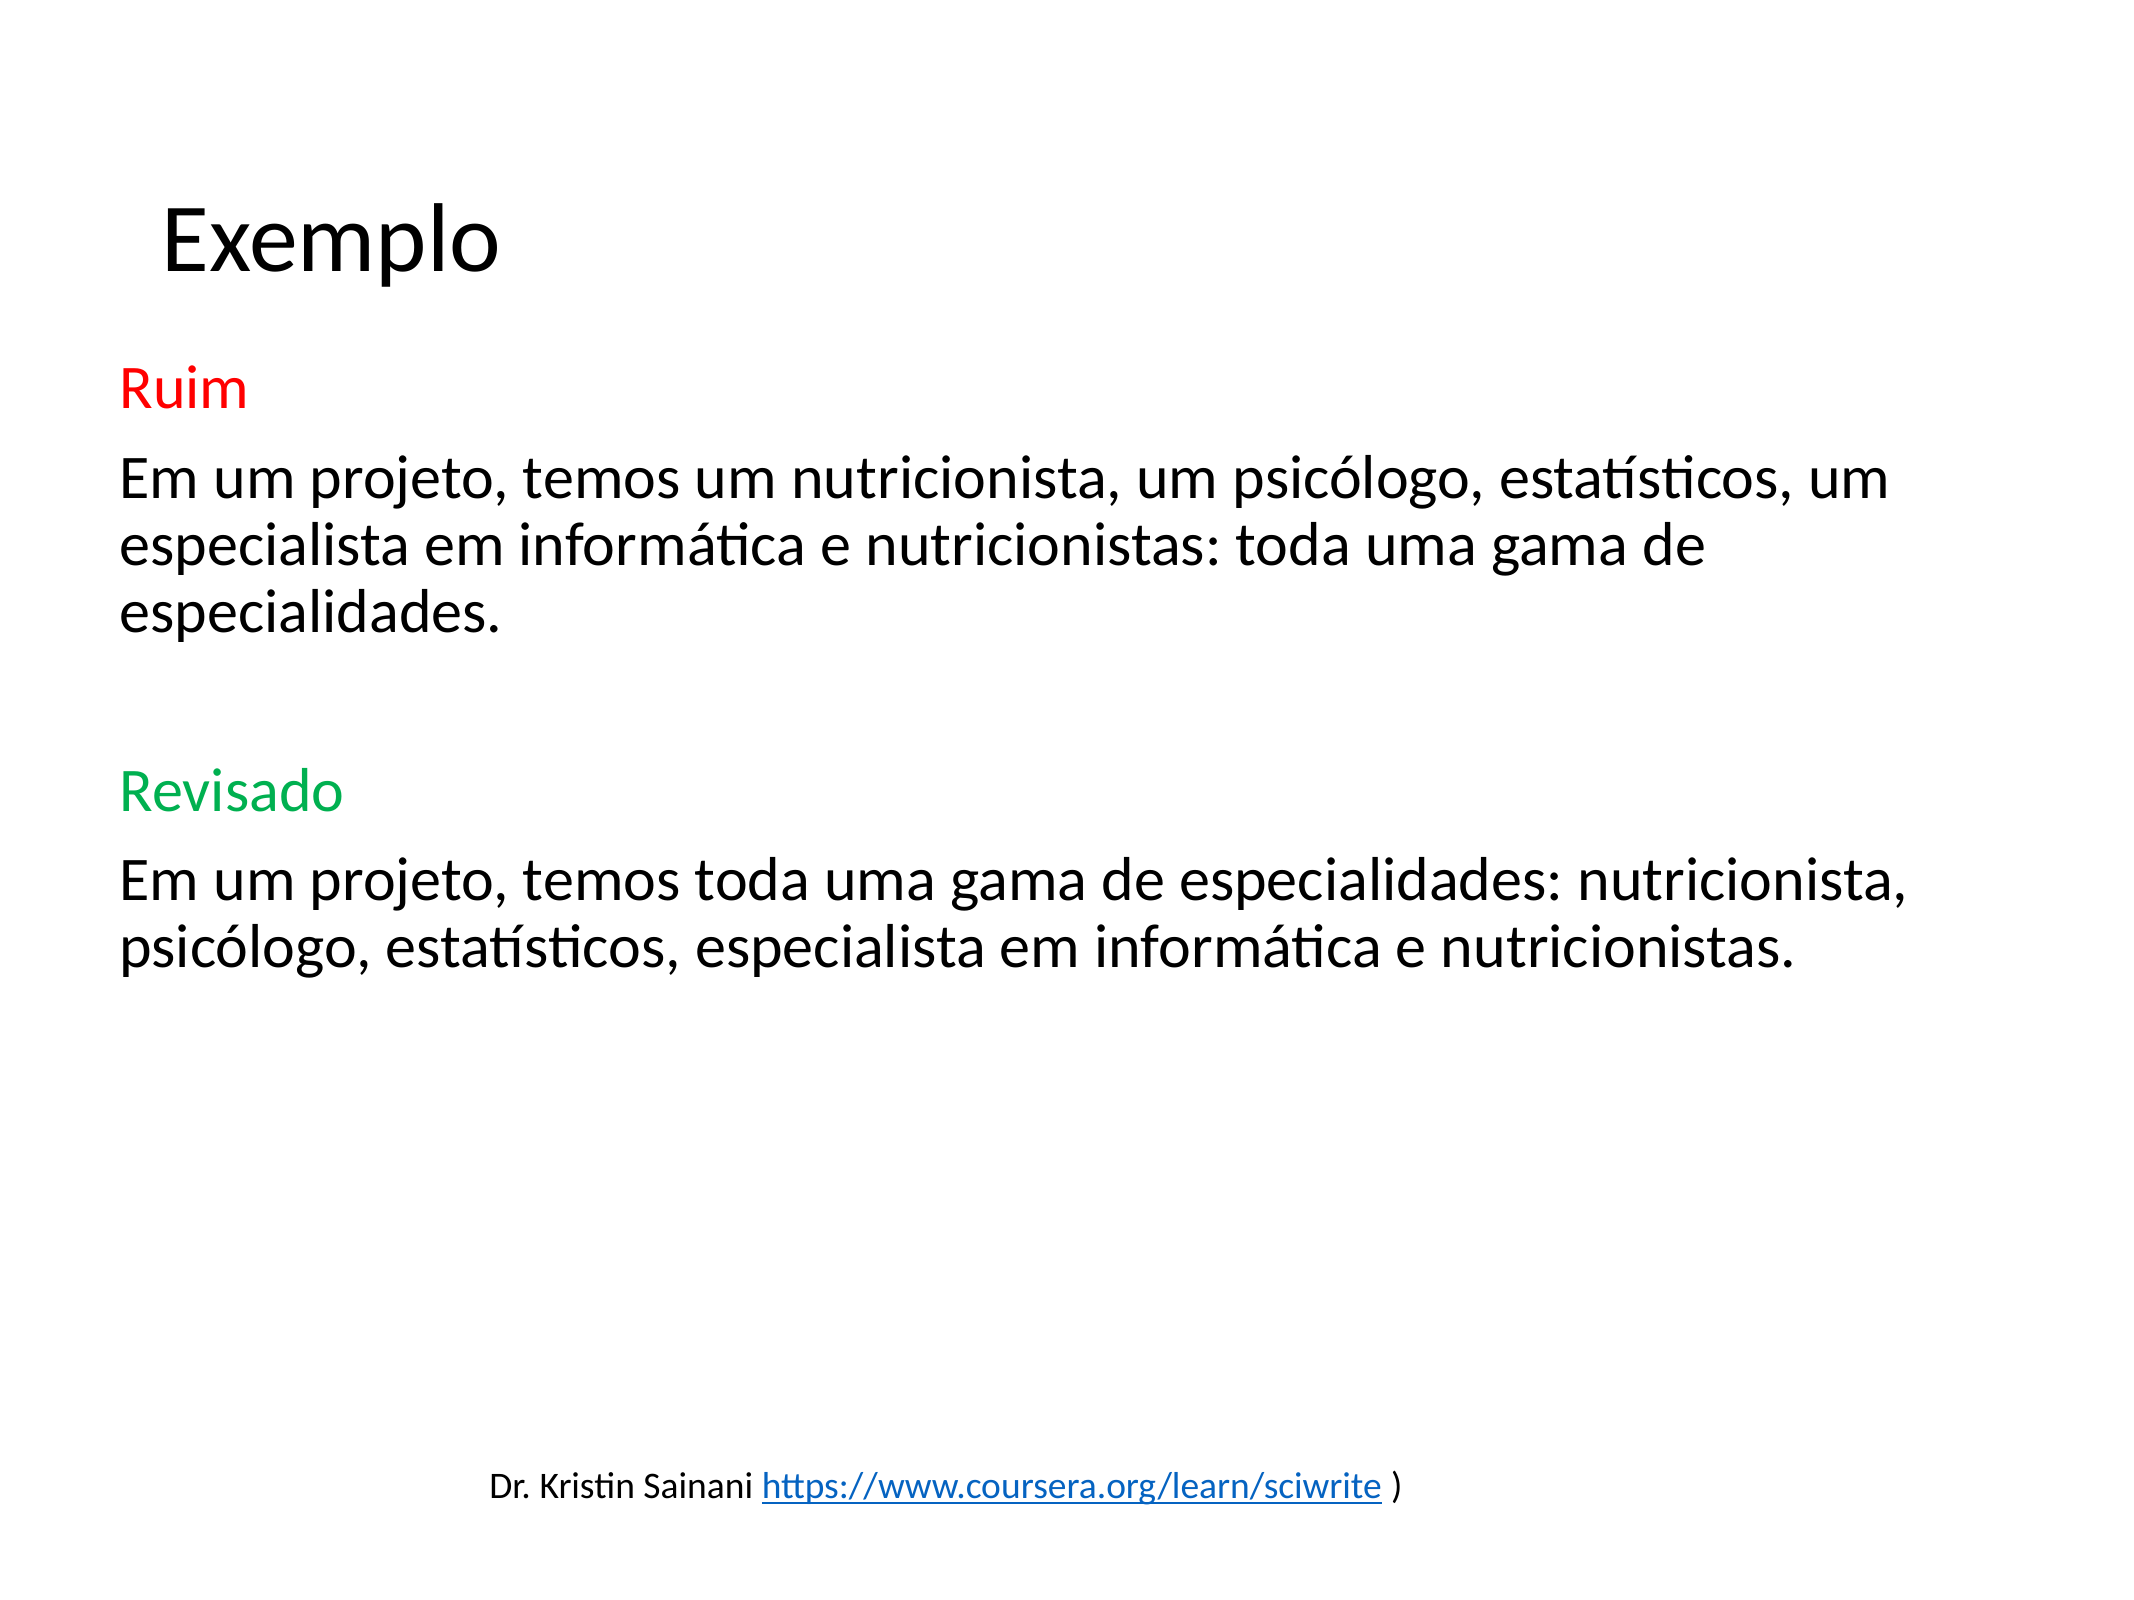

# Exemplo
Ruim
Em um projeto, temos um nutricionista, um psicólogo, estatísticos, um especialista em informática e nutricionistas: toda uma gama de especialidades.

Revisado
Em um projeto, temos toda uma gama de especialidades: nutricionista, psicólogo, estatísticos, especialista em informática e nutricionistas.
Dr. Kristin Sainani https://www.coursera.org/learn/sciwrite )